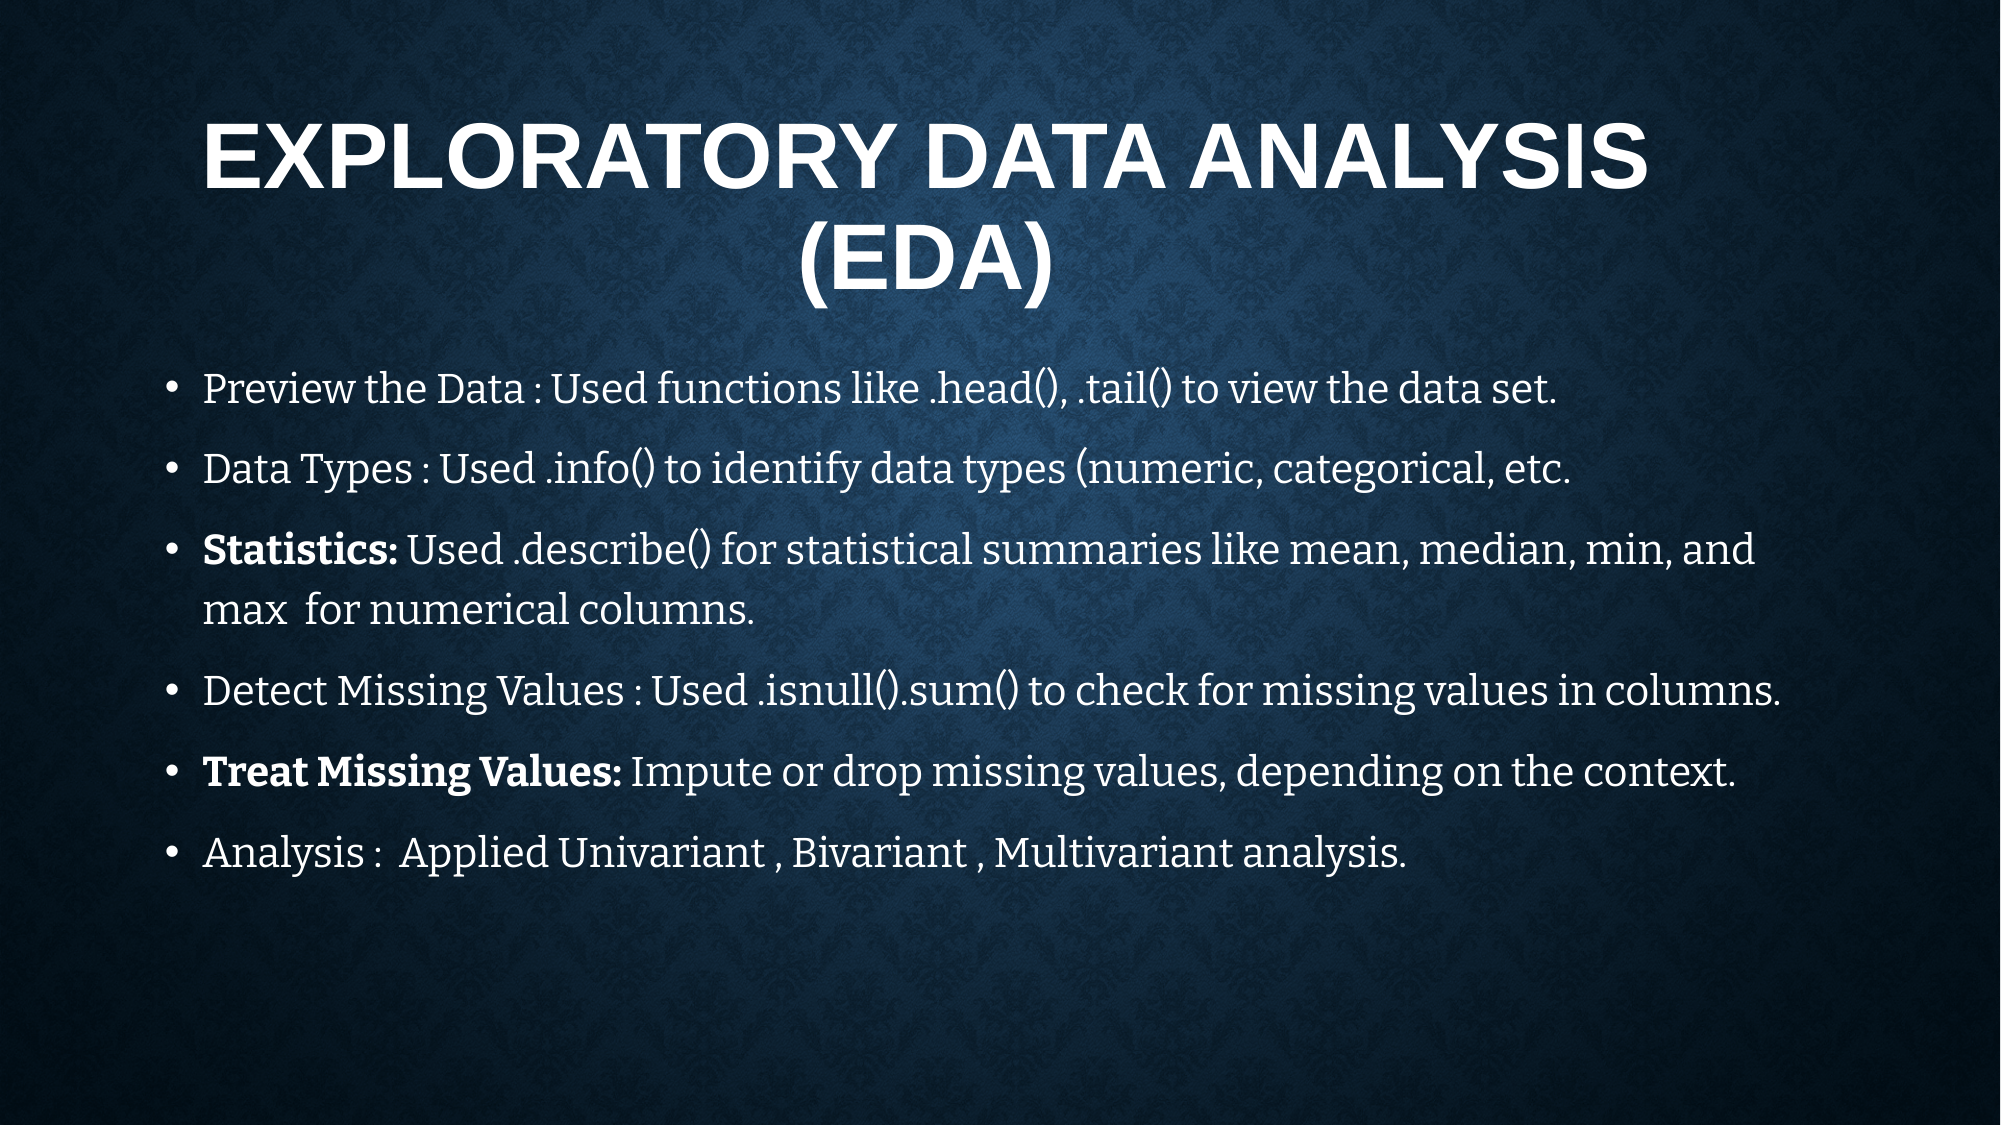

# EXPLORATORY DATA ANALYSIS (EDA)
Preview the Data : Used functions like .head(), .tail() to view the data set.
Data Types : Used .info() to identify data types (numeric, categorical, etc.
Statistics: Used .describe() for statistical summaries like mean, median, min, and    max  for numerical columns.
Detect Missing Values : Used .isnull().sum() to check for missing values in columns.
Treat Missing Values: Impute or drop missing values, depending on the context.
Analysis :  Applied Univariant , Bivariant , Multivariant analysis.